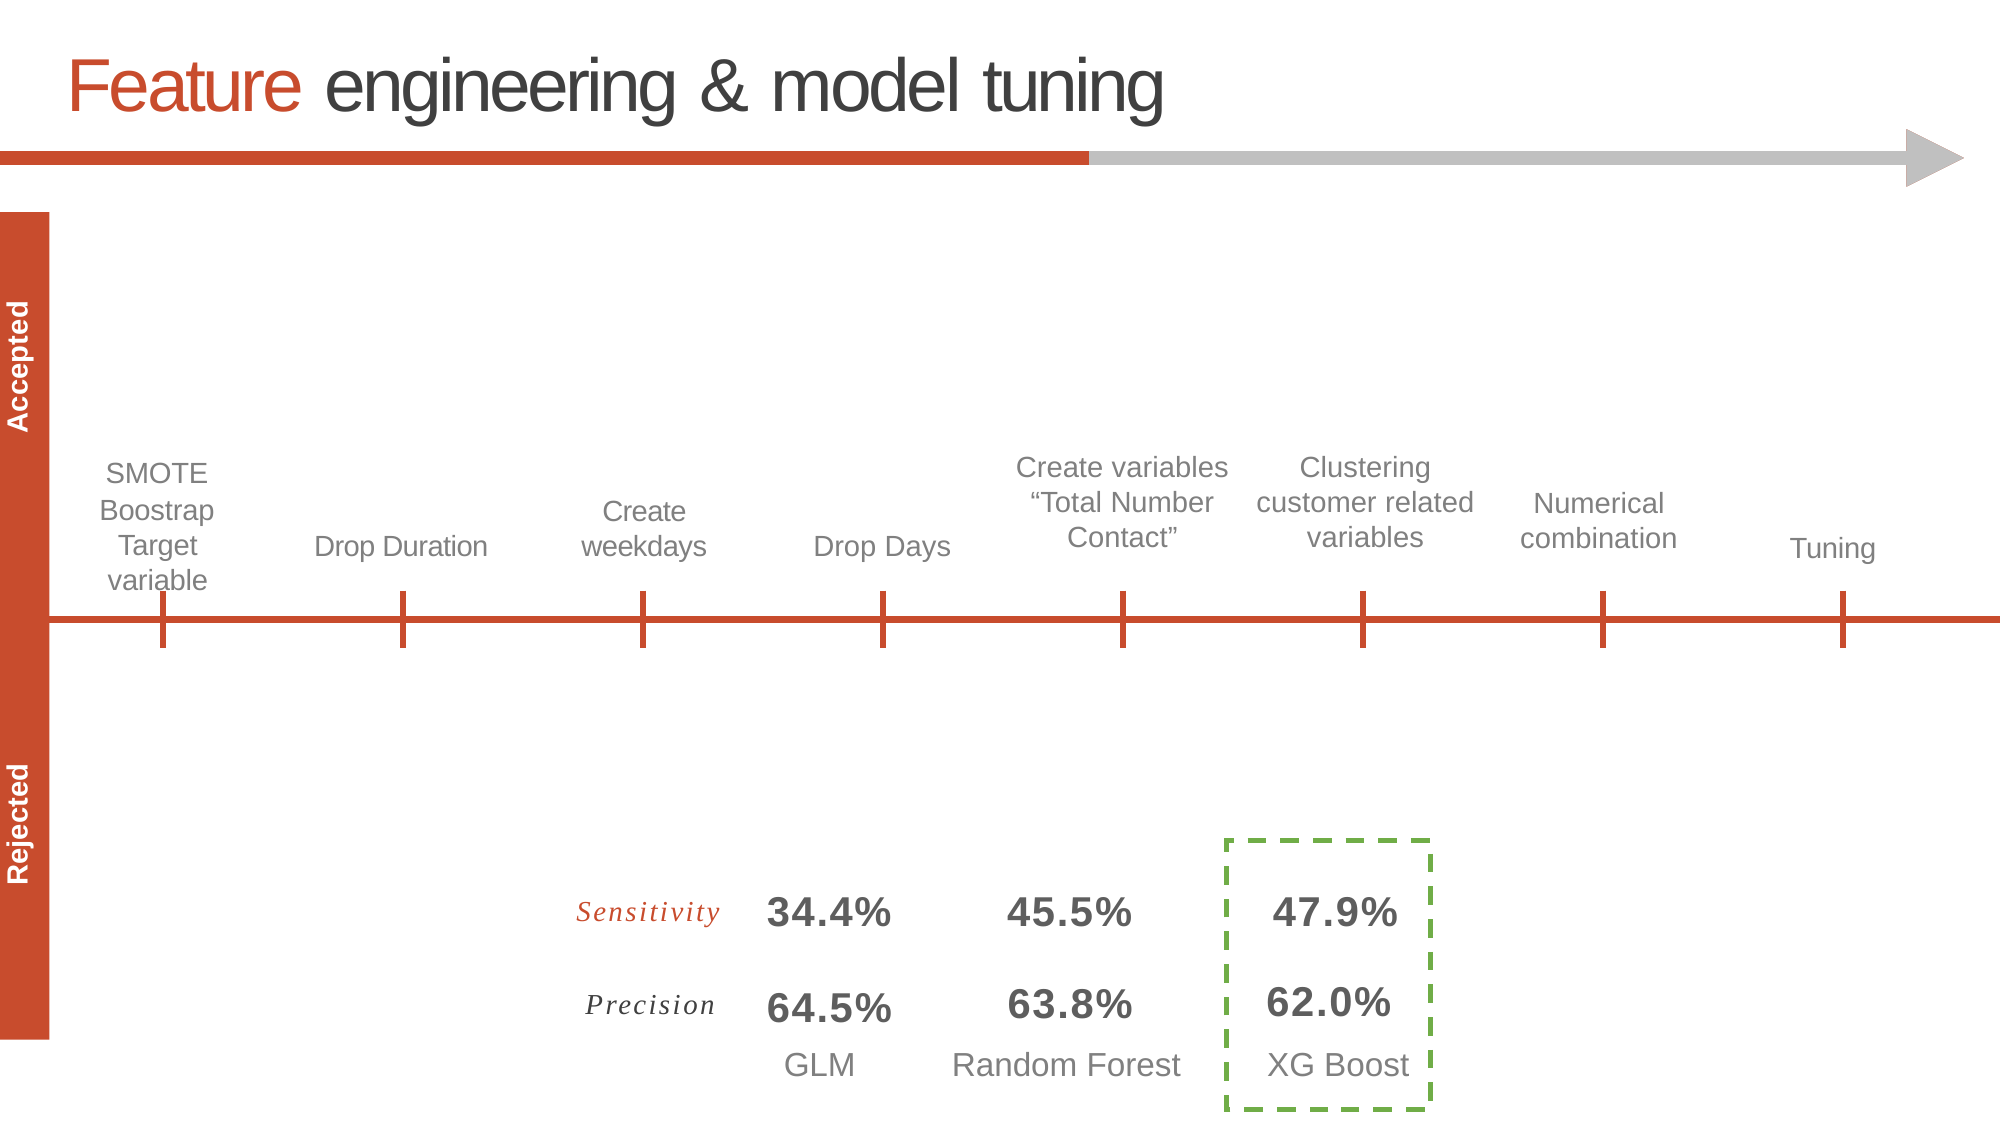

# Feature engineering & model tuning

Accepted
Create variables “Total Number Contact”
Clustering customer related variables
SMOTE
Boostrap Target variable
Numerical combination
Create weekdays
Drop Duration
Drop Days
Tuning

Rejected

Sensitivity
45.5%
34.4%
 47.9%
Precision
62.0%
63.8%
64.5%
GLM
Random Forest
XG Boost